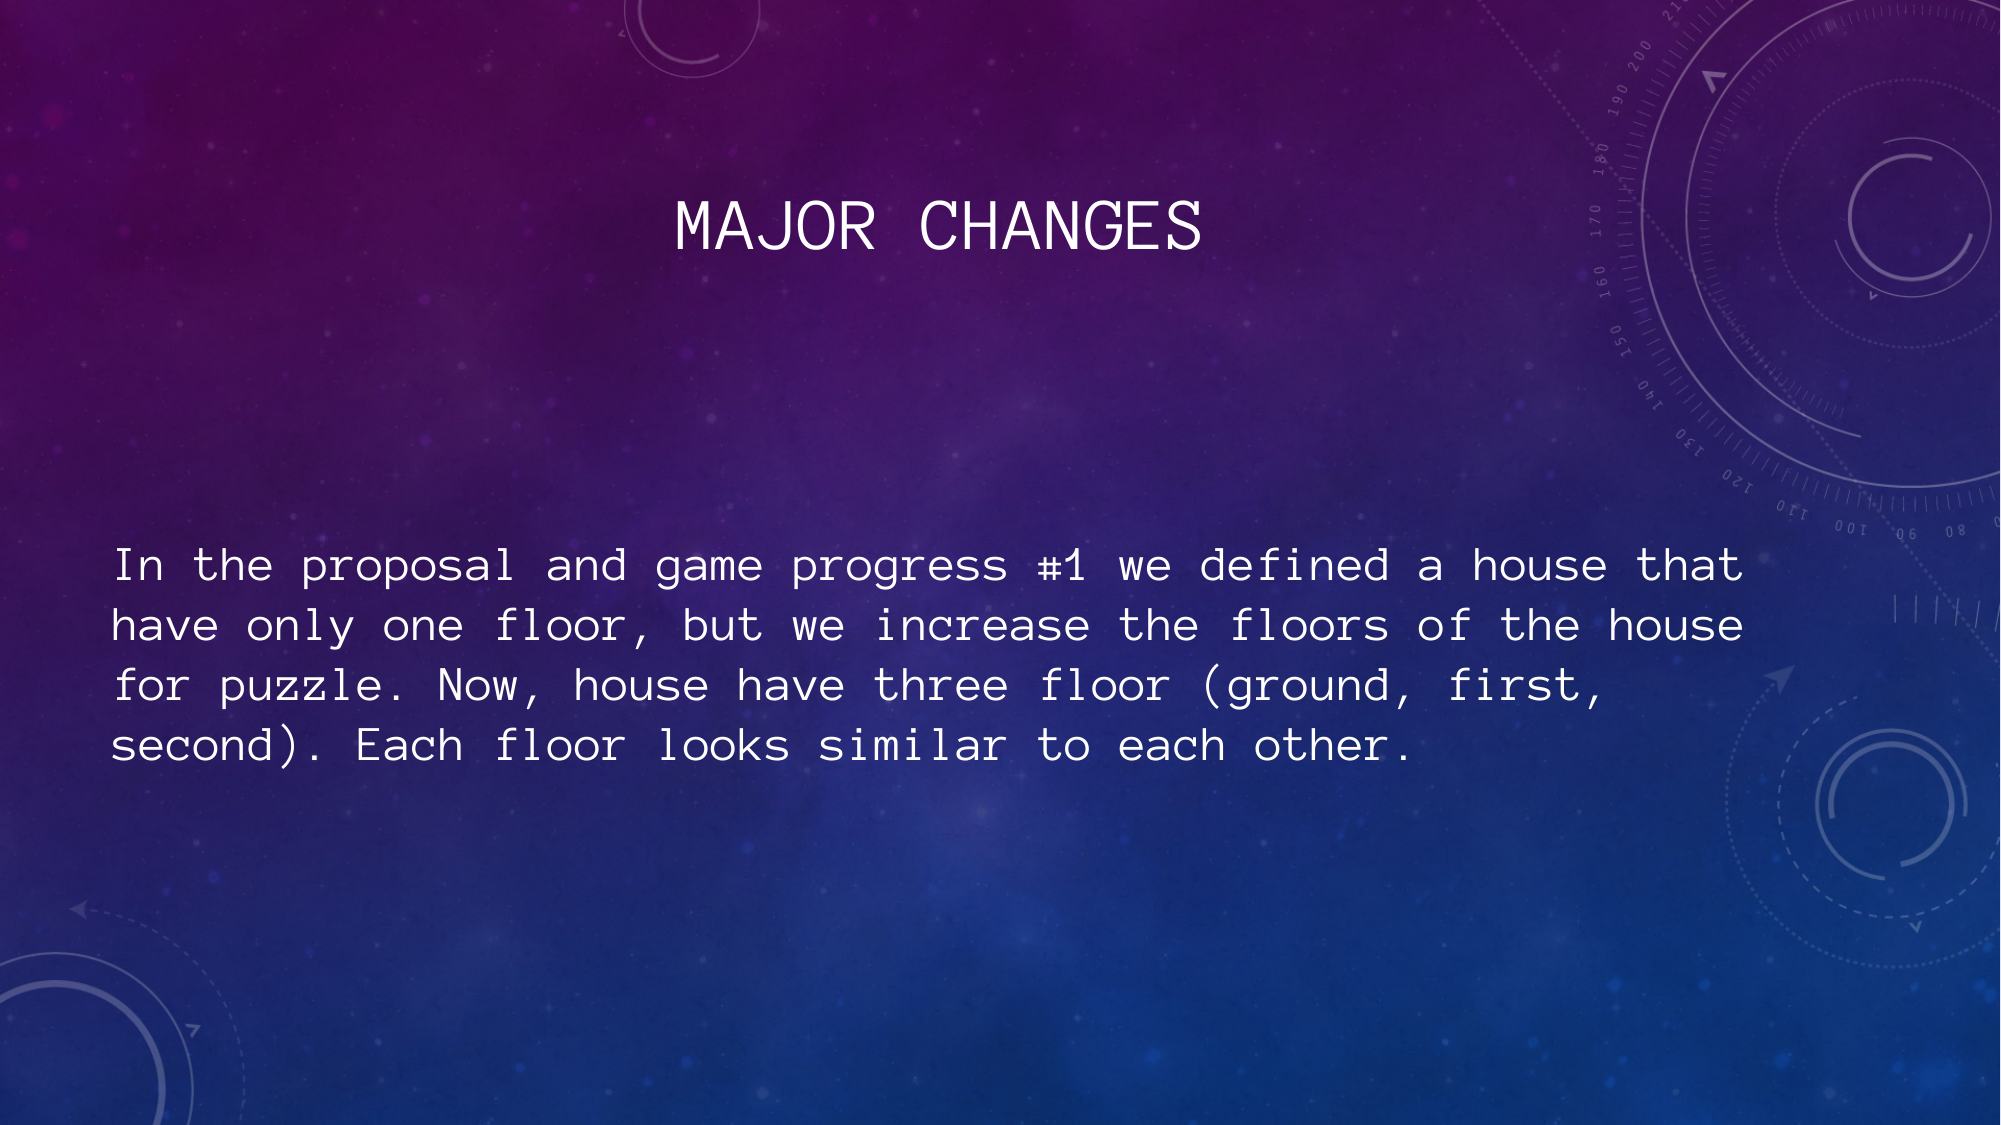

# MAJOR CHANGES
In the proposal and game progress #1 we defined a house that have only one floor, but we increase the floors of the house for puzzle. Now, house have three floor (ground, first, second). Each floor looks similar to each other.